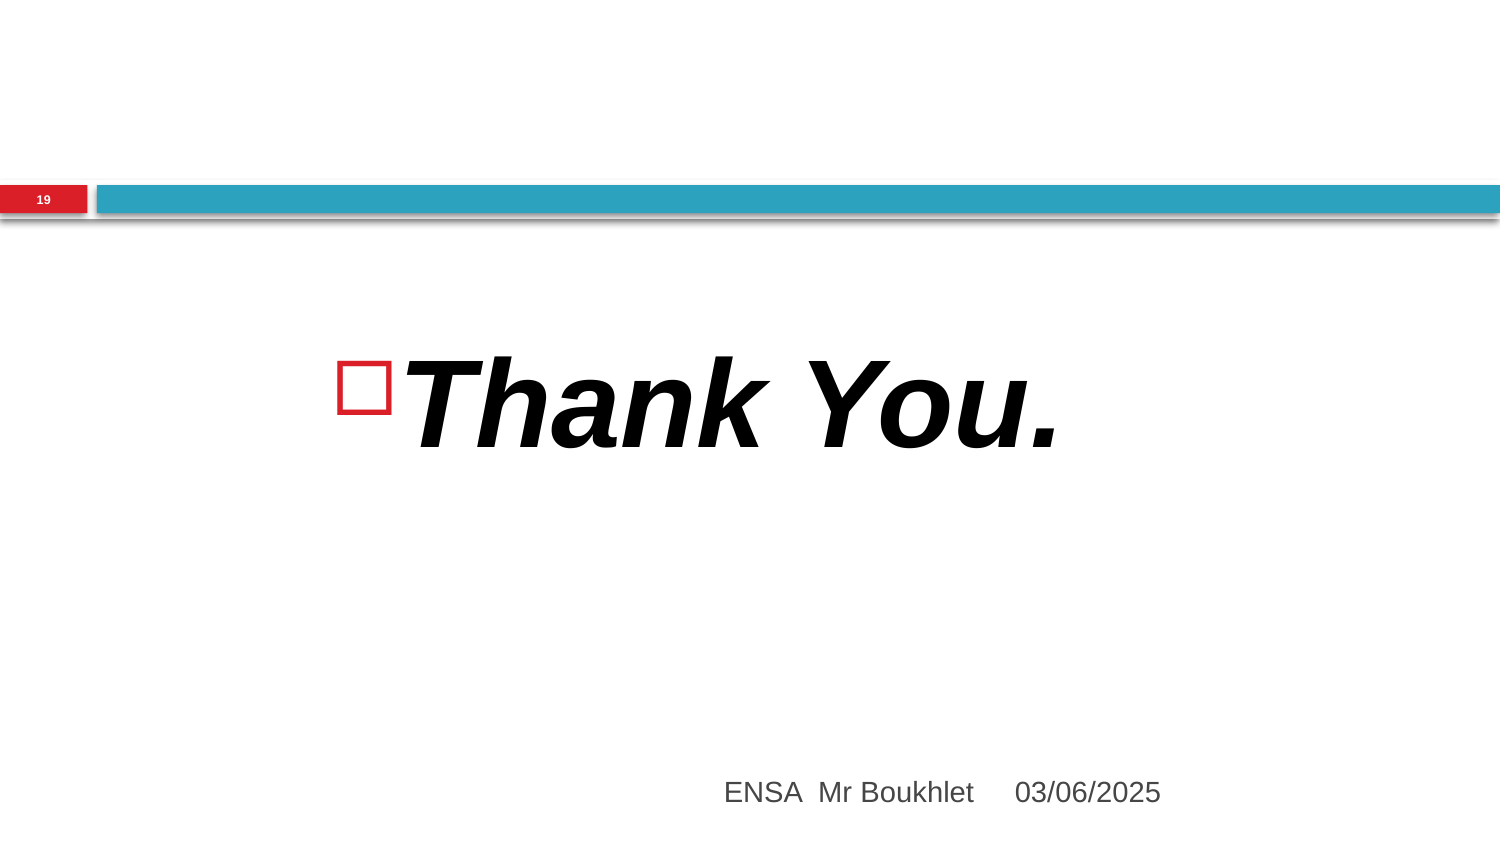

#
19

Thank You.

ENSA  Mr Boukhlet
03/06/2025